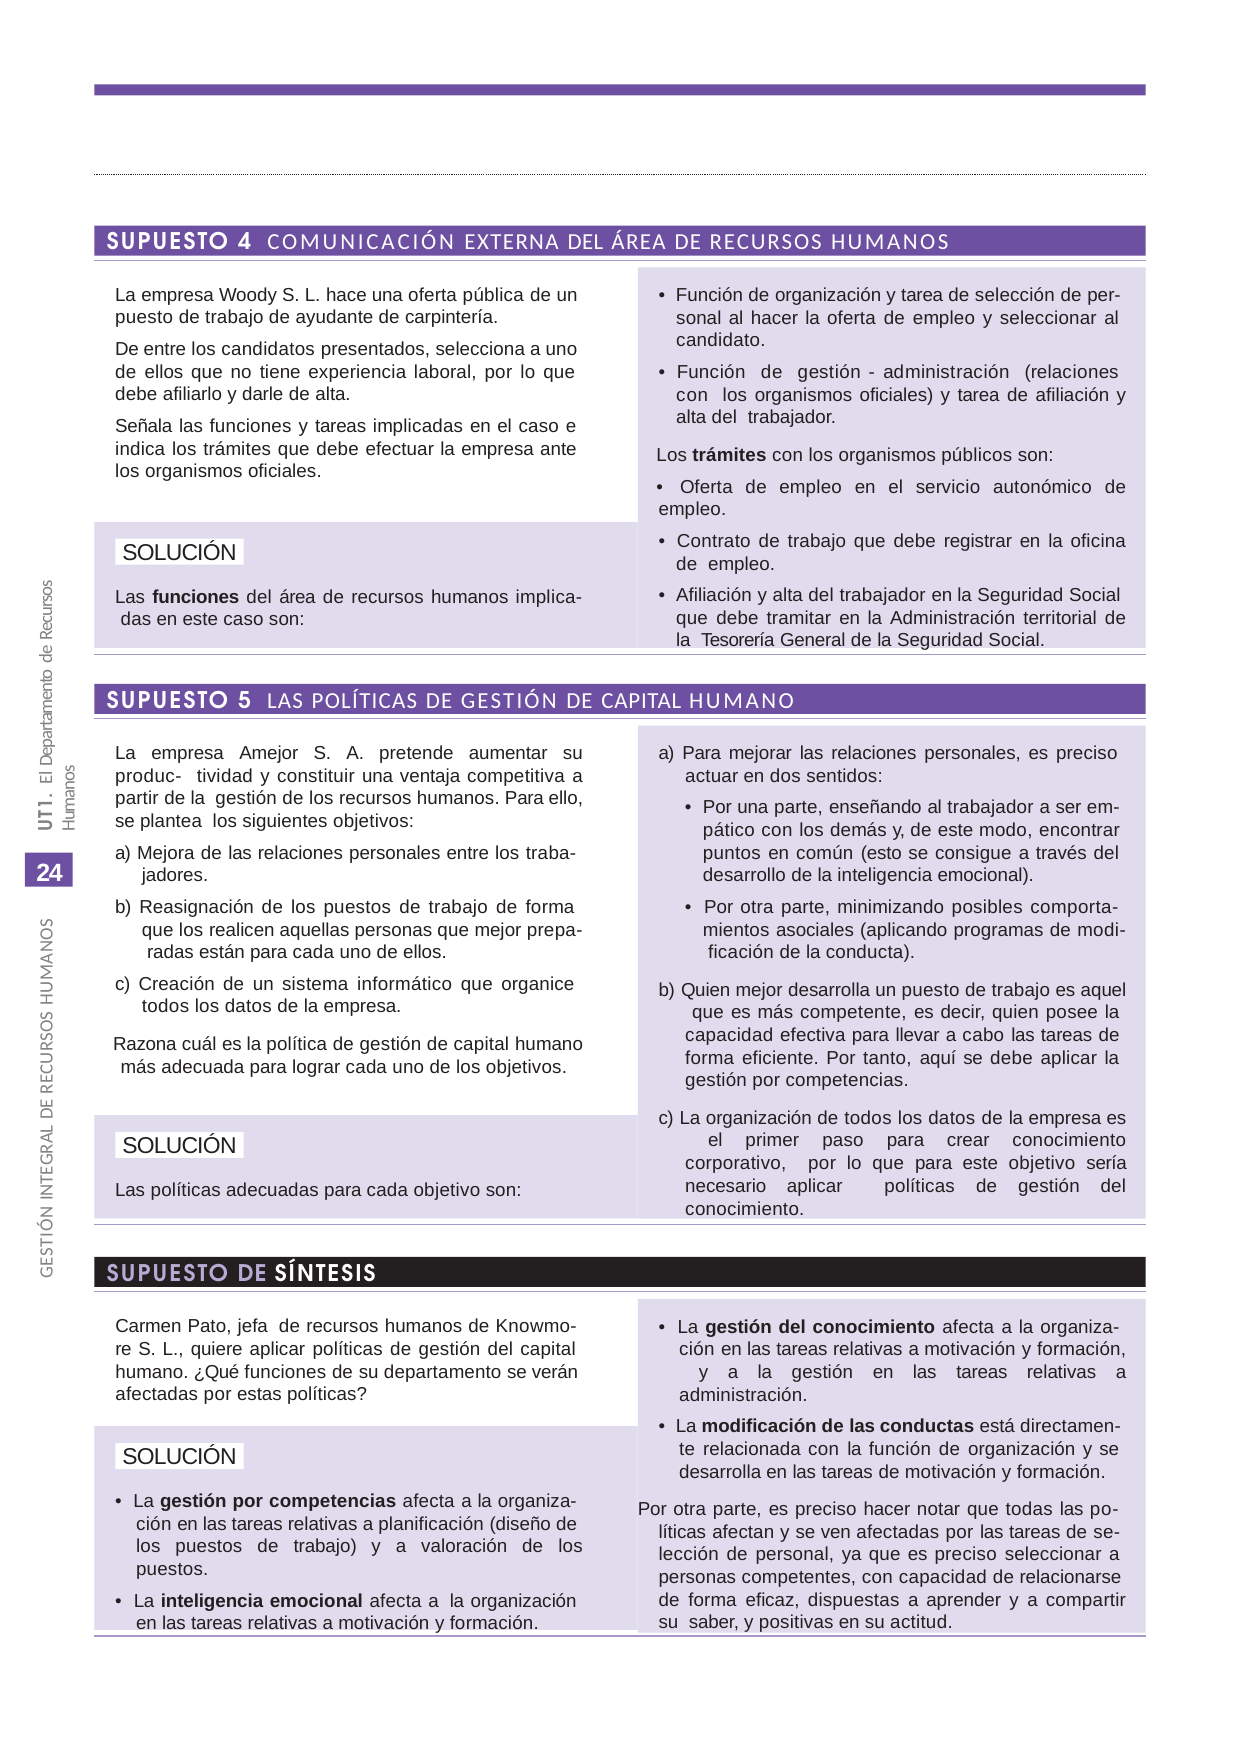

SUPUESTO 4 COMUNICACIÓN EXTERNA DEL ÁREA DE RECURSOS HUMANOS

La empresa Woody S. L. hace una oferta pública de un  puesto de trabajo de ayudante de carpintería.
De entre los candidatos presentados, selecciona a uno  de ellos que no tiene experiencia laboral, por lo que  debe afiliarlo y darle de alta.
Señala las funciones y tareas implicadas en el caso e  indica los trámites que debe efectuar la empresa ante  los organismos oficiales.
• Función de organización y tarea de selección de per-  sonal al hacer la oferta de empleo y seleccionar al  candidato.
• Función  de  gestión - administración  (relaciones  con  los organismos oficiales) y tarea de afiliación y alta del  trabajador.
Los trámites con los organismos públicos son:
• Oferta de empleo en el servicio autonómico de empleo.
• Contrato de trabajo que debe registrar en la oficina de  empleo.
• Afiliación y alta del trabajador en la Seguridad Social  que debe tramitar en la Administración territorial de la  Tesorería General de la Seguridad Social.
UT1. El Departamento de Recursos Humanos
SOLUCIÓN
Las funciones del área de recursos humanos implica-  das en este caso son:

SUPUESTO 5 LAS POLÍTICAS DE GESTIÓN DE CAPITAL HUMANO

a) Para mejorar las relaciones personales, es preciso  actuar en dos sentidos:
• Por una parte, enseñando al trabajador a ser em-  pático con los demás y, de este modo, encontrar  puntos en común (esto se consigue a través del  desarrollo de la inteligencia emocional).
• Por otra parte, minimizando posibles comporta-  mientos asociales (aplicando programas de modi-  ficación de la conducta).
b) Quien mejor desarrolla un puesto de trabajo es aquel  que es más competente, es decir, quien posee la  capacidad efectiva para llevar a cabo las tareas de  forma eficiente. Por tanto, aquí se debe aplicar la  gestión por competencias.
c) La organización de todos los datos de la empresa es  el primer paso para crear conocimiento corporativo,  por lo que para este objetivo sería necesario aplicar  políticas de gestión del conocimiento.
La empresa Amejor S. A. pretende aumentar su produc-  tividad y constituir una ventaja competitiva a partir de la  gestión de los recursos humanos. Para ello, se plantea  los siguientes objetivos:
a) Mejora de las relaciones personales entre los traba-  jadores.
b) Reasignación de los puestos de trabajo de forma  que los realicen aquellas personas que mejor prepa-  radas están para cada uno de ellos.
c) Creación de un sistema informático que organice  todos los datos de la empresa.
Razona cuál es la política de gestión de capital humano  más adecuada para lograr cada uno de los objetivos.
24
GESTIÓN INTEGRAL DE RECURSOS HUMANOS
SOLUCIÓN
Las políticas adecuadas para cada objetivo son:

SUPUESTO DE SÍNTESIS

• La gestión del conocimiento afecta a la organiza-  ción en las tareas relativas a motivación y formación,  y a la gestión en las tareas relativas a administración.
• La modificación de las conductas está directamen-  te relacionada con la función de organización y se  desarrolla en las tareas de motivación y formación.
Por otra parte, es preciso hacer notar que todas las po-  líticas afectan y se ven afectadas por las tareas de se-  lección de personal, ya que es preciso seleccionar a  personas competentes, con capacidad de relacionarse  de forma eficaz, dispuestas a aprender y a compartir su  saber, y positivas en su actitud.
Carmen Pato, jefa de recursos humanos de Knowmo-  re S. L., quiere aplicar políticas de gestión del capital  humano. ¿Qué funciones de su departamento se verán  afectadas por estas políticas?

SOLUCIÓN
• La gestión por competencias afecta a la organiza-  ción en las tareas relativas a planificación (diseño de  los puestos de trabajo) y a valoración de los puestos.
• La inteligencia emocional afecta a la organización  en las tareas relativas a motivación y formación.